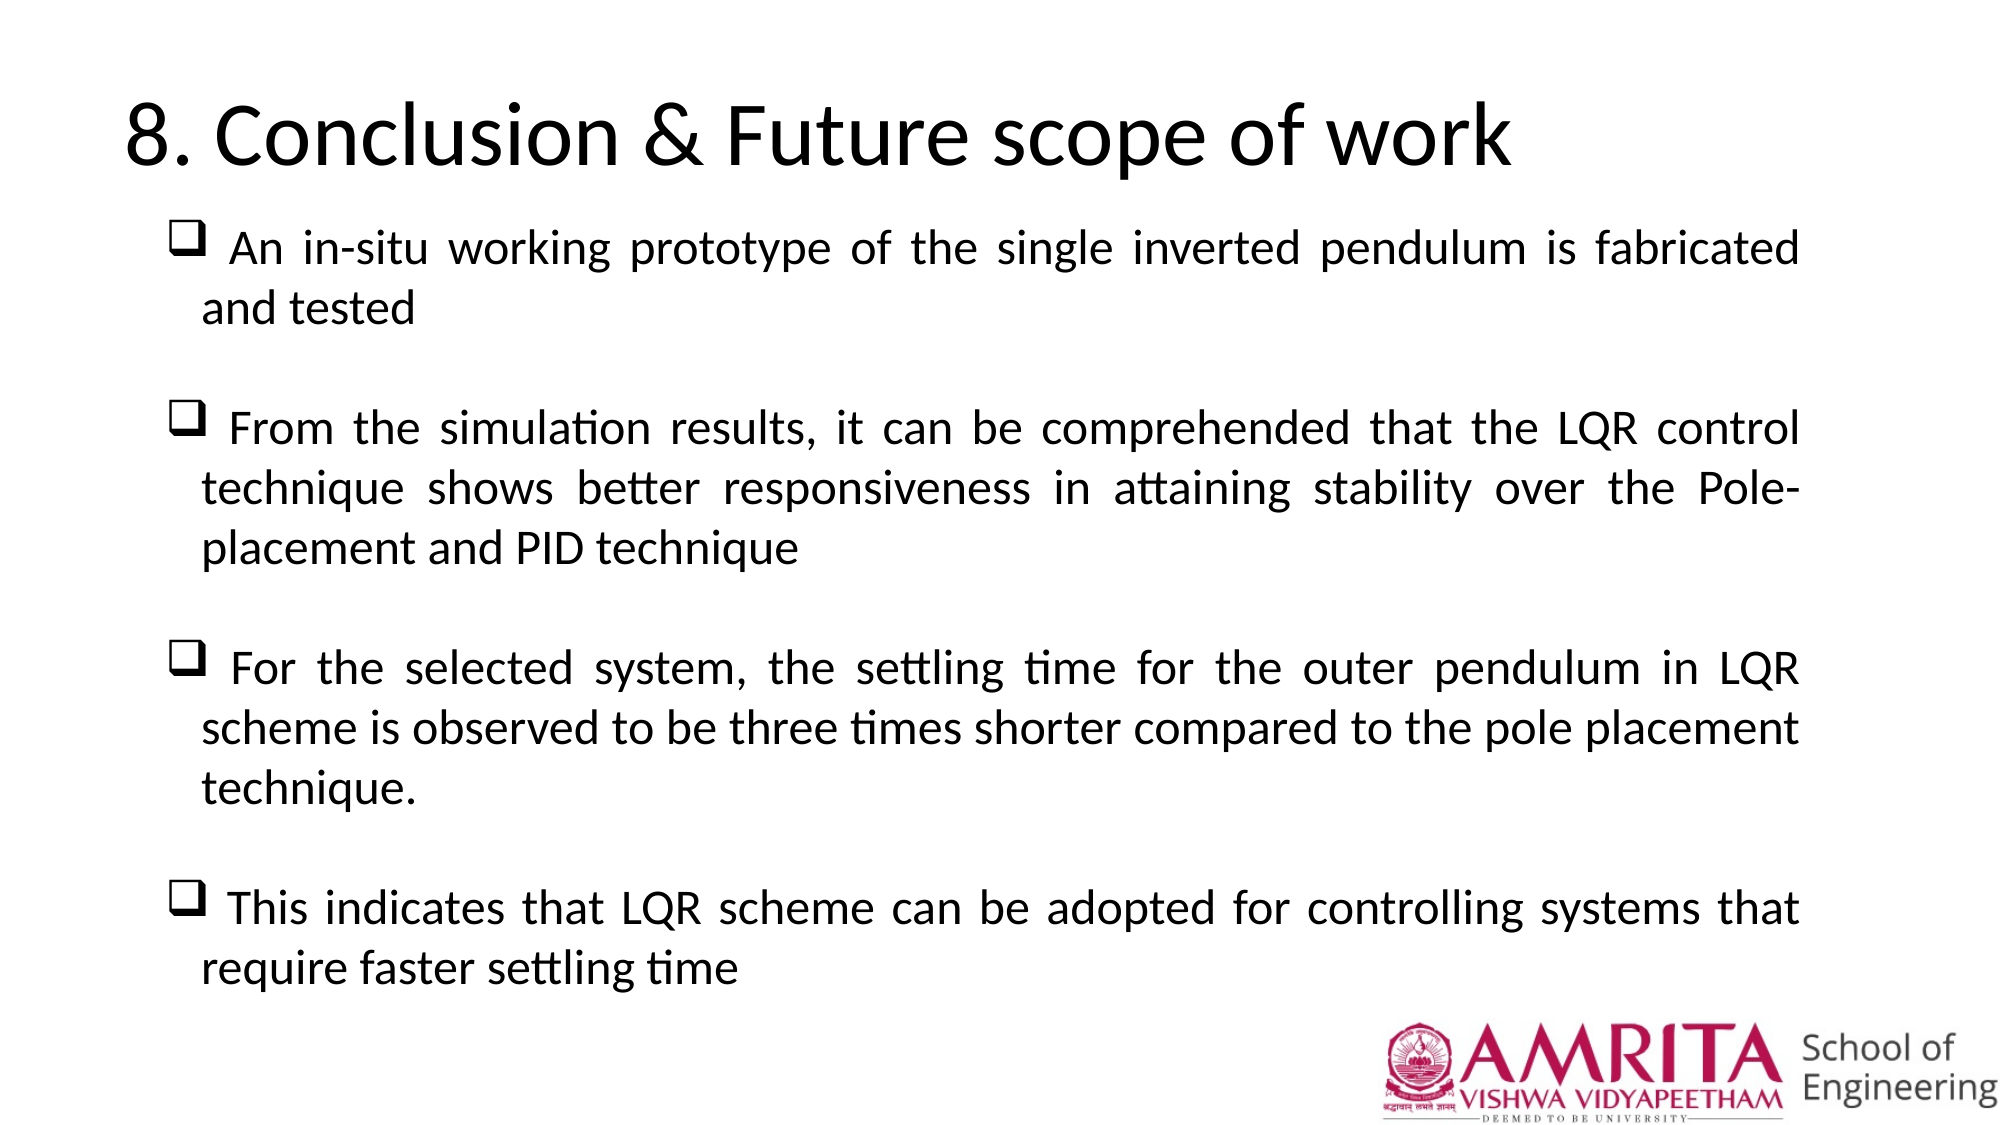

8. Conclusion & Future scope of work
 An in-situ working prototype of the single inverted pendulum is fabricated and tested

 From the simulation results, it can be comprehended that the LQR control technique shows better responsiveness in attaining stability over the Pole-placement and PID technique

 For the selected system, the settling time for the outer pendulum in LQR scheme is observed to be three times shorter compared to the pole placement technique.

 This indicates that LQR scheme can be adopted for controlling systems that require faster settling time